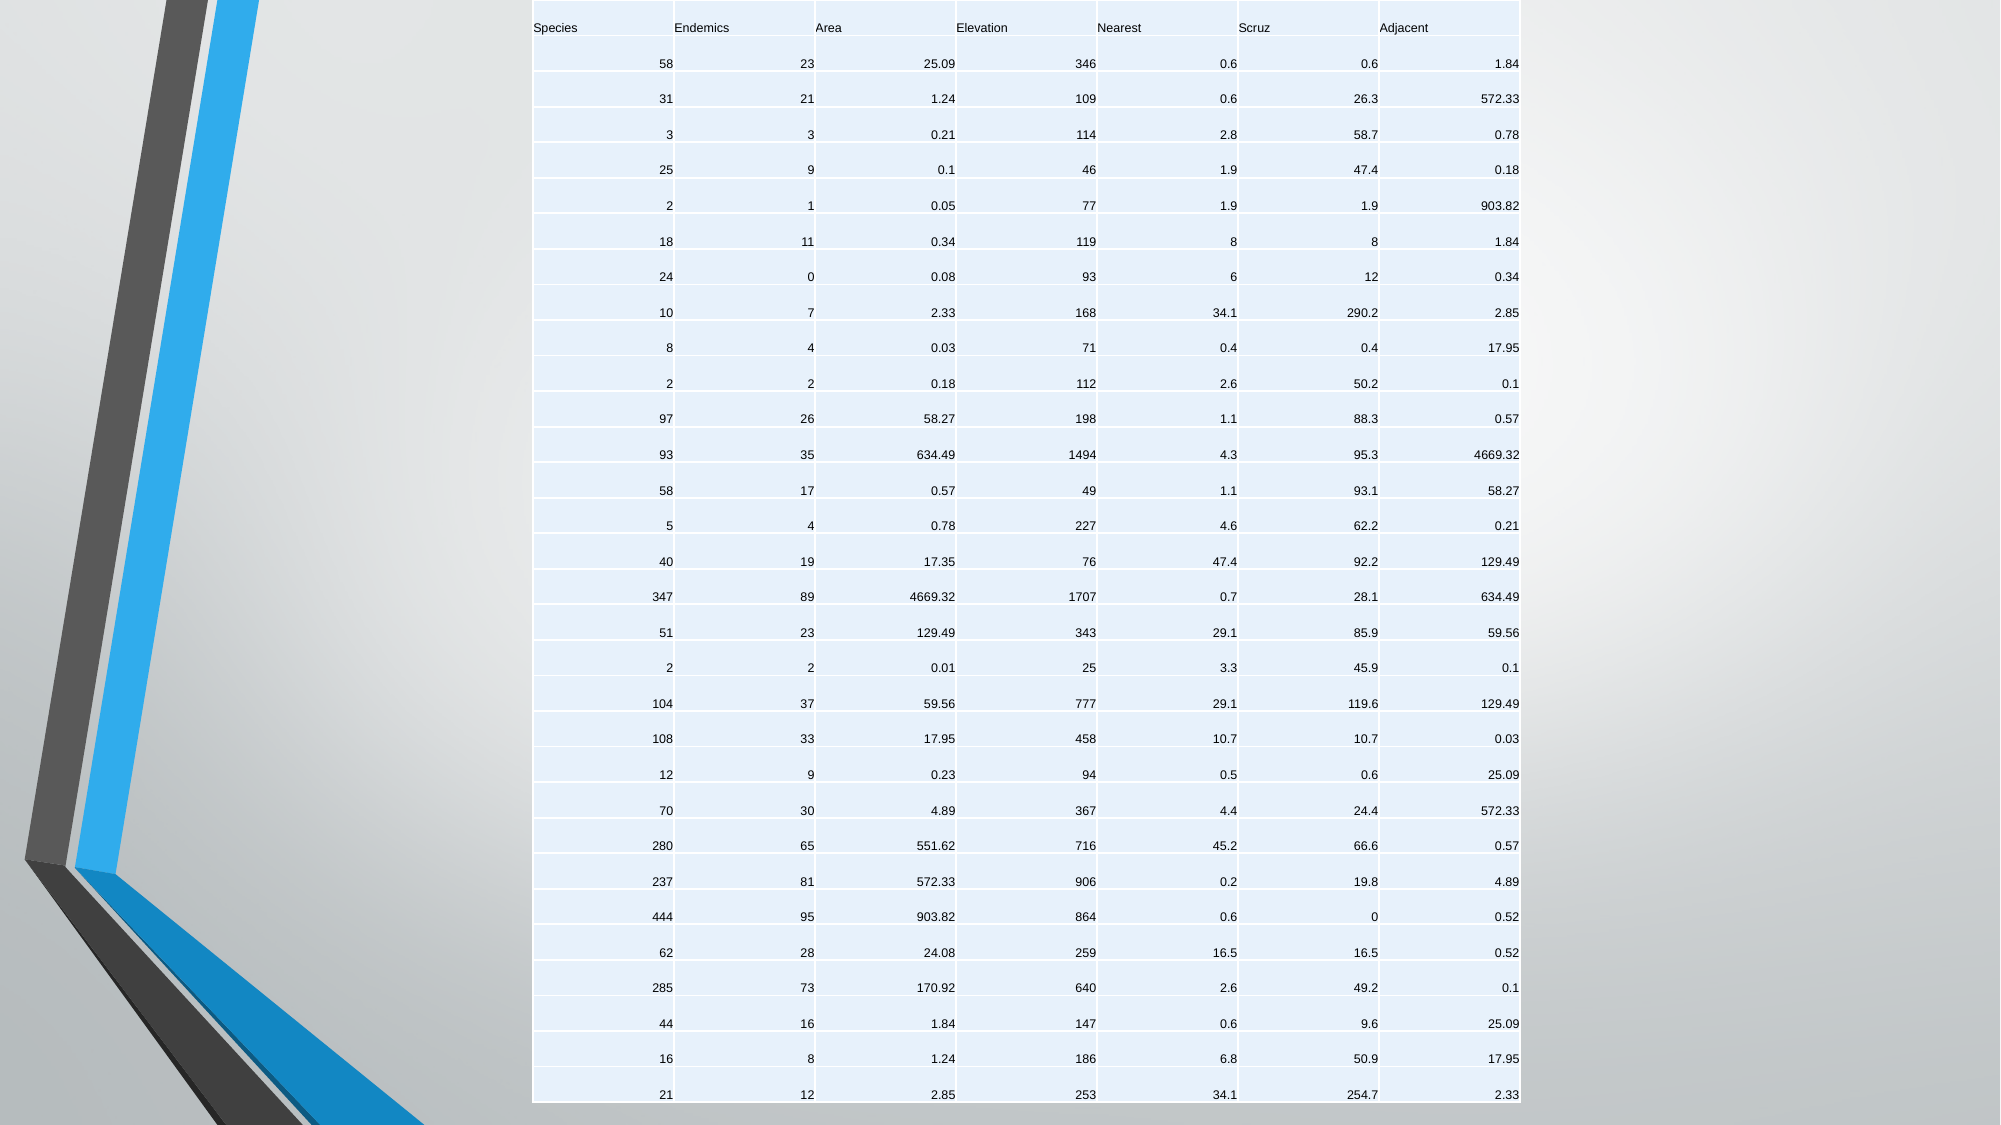

| Species | Endemics | Area | Elevation | Nearest | Scruz | Adjacent |
| --- | --- | --- | --- | --- | --- | --- |
| 58 | 23 | 25.09 | 346 | 0.6 | 0.6 | 1.84 |
| 31 | 21 | 1.24 | 109 | 0.6 | 26.3 | 572.33 |
| 3 | 3 | 0.21 | 114 | 2.8 | 58.7 | 0.78 |
| 25 | 9 | 0.1 | 46 | 1.9 | 47.4 | 0.18 |
| 2 | 1 | 0.05 | 77 | 1.9 | 1.9 | 903.82 |
| 18 | 11 | 0.34 | 119 | 8 | 8 | 1.84 |
| 24 | 0 | 0.08 | 93 | 6 | 12 | 0.34 |
| 10 | 7 | 2.33 | 168 | 34.1 | 290.2 | 2.85 |
| 8 | 4 | 0.03 | 71 | 0.4 | 0.4 | 17.95 |
| 2 | 2 | 0.18 | 112 | 2.6 | 50.2 | 0.1 |
| 97 | 26 | 58.27 | 198 | 1.1 | 88.3 | 0.57 |
| 93 | 35 | 634.49 | 1494 | 4.3 | 95.3 | 4669.32 |
| 58 | 17 | 0.57 | 49 | 1.1 | 93.1 | 58.27 |
| 5 | 4 | 0.78 | 227 | 4.6 | 62.2 | 0.21 |
| 40 | 19 | 17.35 | 76 | 47.4 | 92.2 | 129.49 |
| 347 | 89 | 4669.32 | 1707 | 0.7 | 28.1 | 634.49 |
| 51 | 23 | 129.49 | 343 | 29.1 | 85.9 | 59.56 |
| 2 | 2 | 0.01 | 25 | 3.3 | 45.9 | 0.1 |
| 104 | 37 | 59.56 | 777 | 29.1 | 119.6 | 129.49 |
| 108 | 33 | 17.95 | 458 | 10.7 | 10.7 | 0.03 |
| 12 | 9 | 0.23 | 94 | 0.5 | 0.6 | 25.09 |
| 70 | 30 | 4.89 | 367 | 4.4 | 24.4 | 572.33 |
| 280 | 65 | 551.62 | 716 | 45.2 | 66.6 | 0.57 |
| 237 | 81 | 572.33 | 906 | 0.2 | 19.8 | 4.89 |
| 444 | 95 | 903.82 | 864 | 0.6 | 0 | 0.52 |
| 62 | 28 | 24.08 | 259 | 16.5 | 16.5 | 0.52 |
| 285 | 73 | 170.92 | 640 | 2.6 | 49.2 | 0.1 |
| 44 | 16 | 1.84 | 147 | 0.6 | 9.6 | 25.09 |
| 16 | 8 | 1.24 | 186 | 6.8 | 50.9 | 17.95 |
| 21 | 12 | 2.85 | 253 | 34.1 | 254.7 | 2.33 |
# Biodiversity in The Galapagos Islands